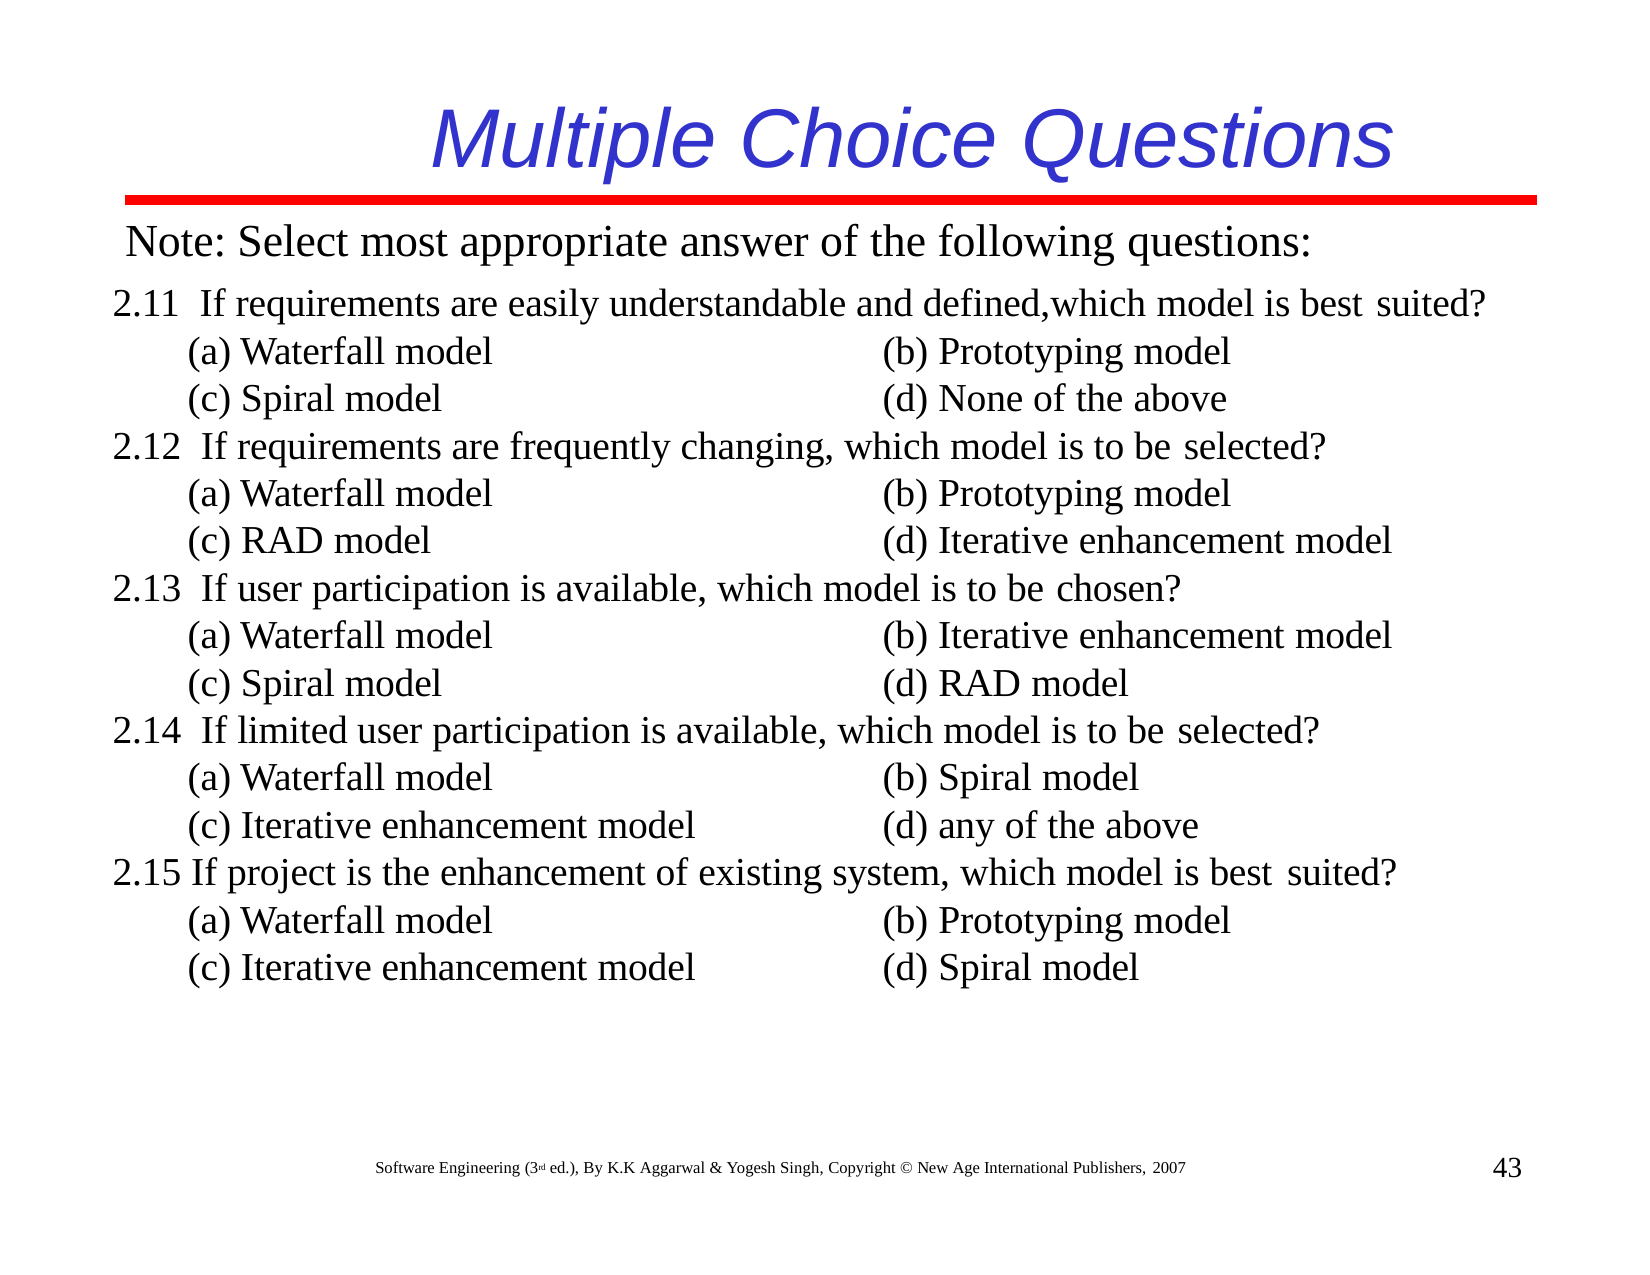

# Multiple Choice Questions

Note: Select most appropriate answer of the following questions:
2.11  If requirements are easily understandable and defined,which model is best suited?
(a) Waterfall model
(c) Spiral model
(b) Prototyping model
(d) None of the above
2.12  If requirements are frequently changing, which model is to be selected?
(a) Waterfall model
(c) RAD model
(b) Prototyping model
(d) Iterative enhancement model
2.13  If user participation is available, which model is to be chosen?
(a) Waterfall model
(c) Spiral model
(b) Iterative enhancement model
(d) RAD model
2.14  If limited user participation is available, which model is to be selected?
(a) Waterfall model
(c) Iterative enhancement model
(b) Spiral model
(d) any of the above
2.15 If project is the enhancement of existing system, which model is best suited?
(a) Waterfall model
(c) Iterative enhancement model
(b) Prototyping model
(d) Spiral model
43
Software Engineering (3rd  ed.), By K.K Aggarwal & Yogesh Singh, Copyright © New Age International Publishers, 2007